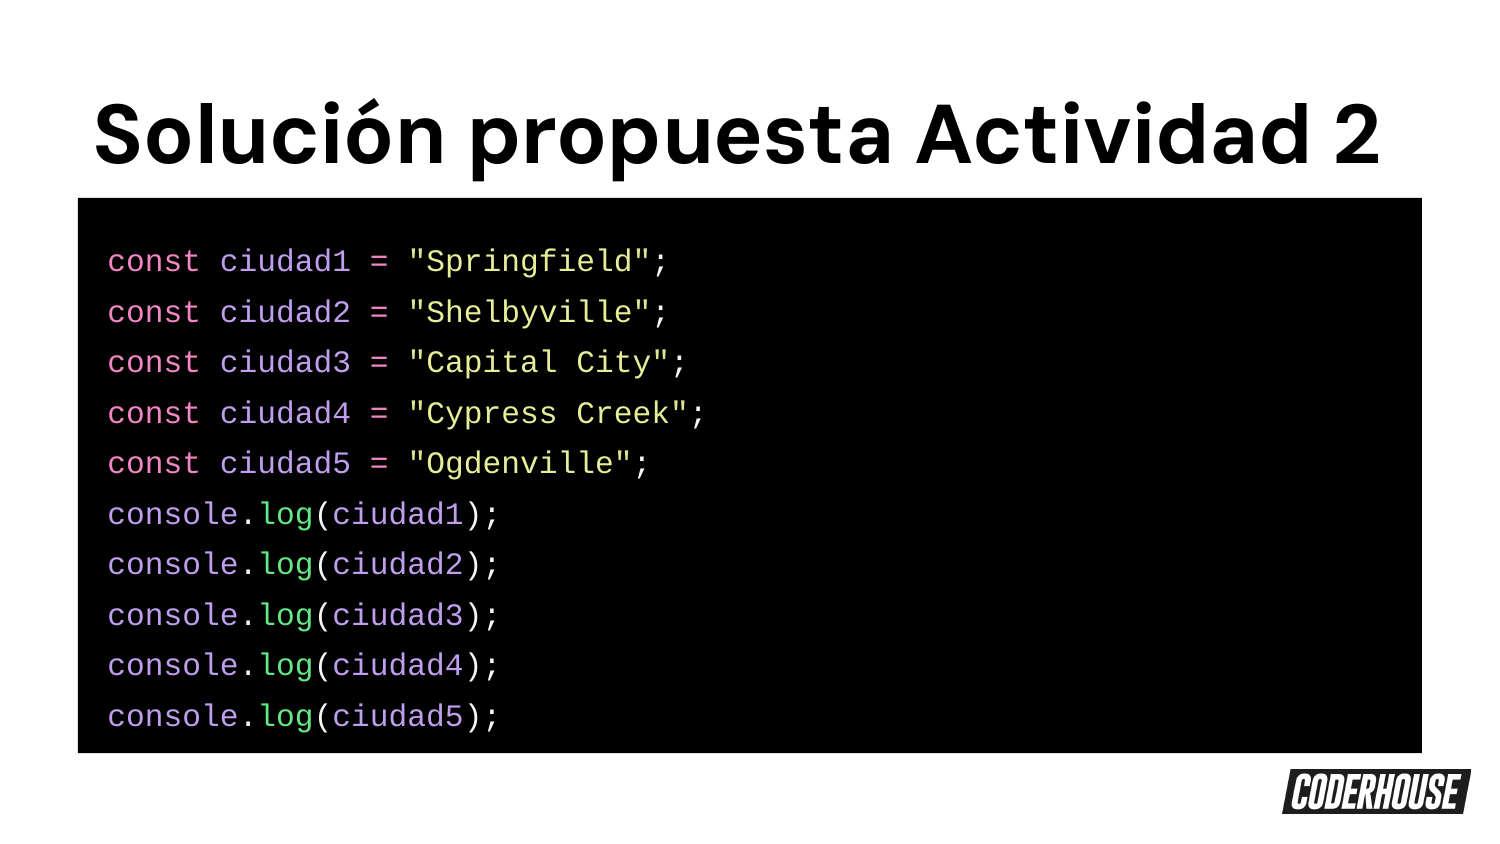

Solución propuesta Actividad 2
const ciudad1 = "Springfield";
const ciudad2 = "Shelbyville";
const ciudad3 = "Capital City";
const ciudad4 = "Cypress Creek";
const ciudad5 = "Ogdenville";
console.log(ciudad1);
console.log(ciudad2);
console.log(ciudad3);
console.log(ciudad4);
console.log(ciudad5);